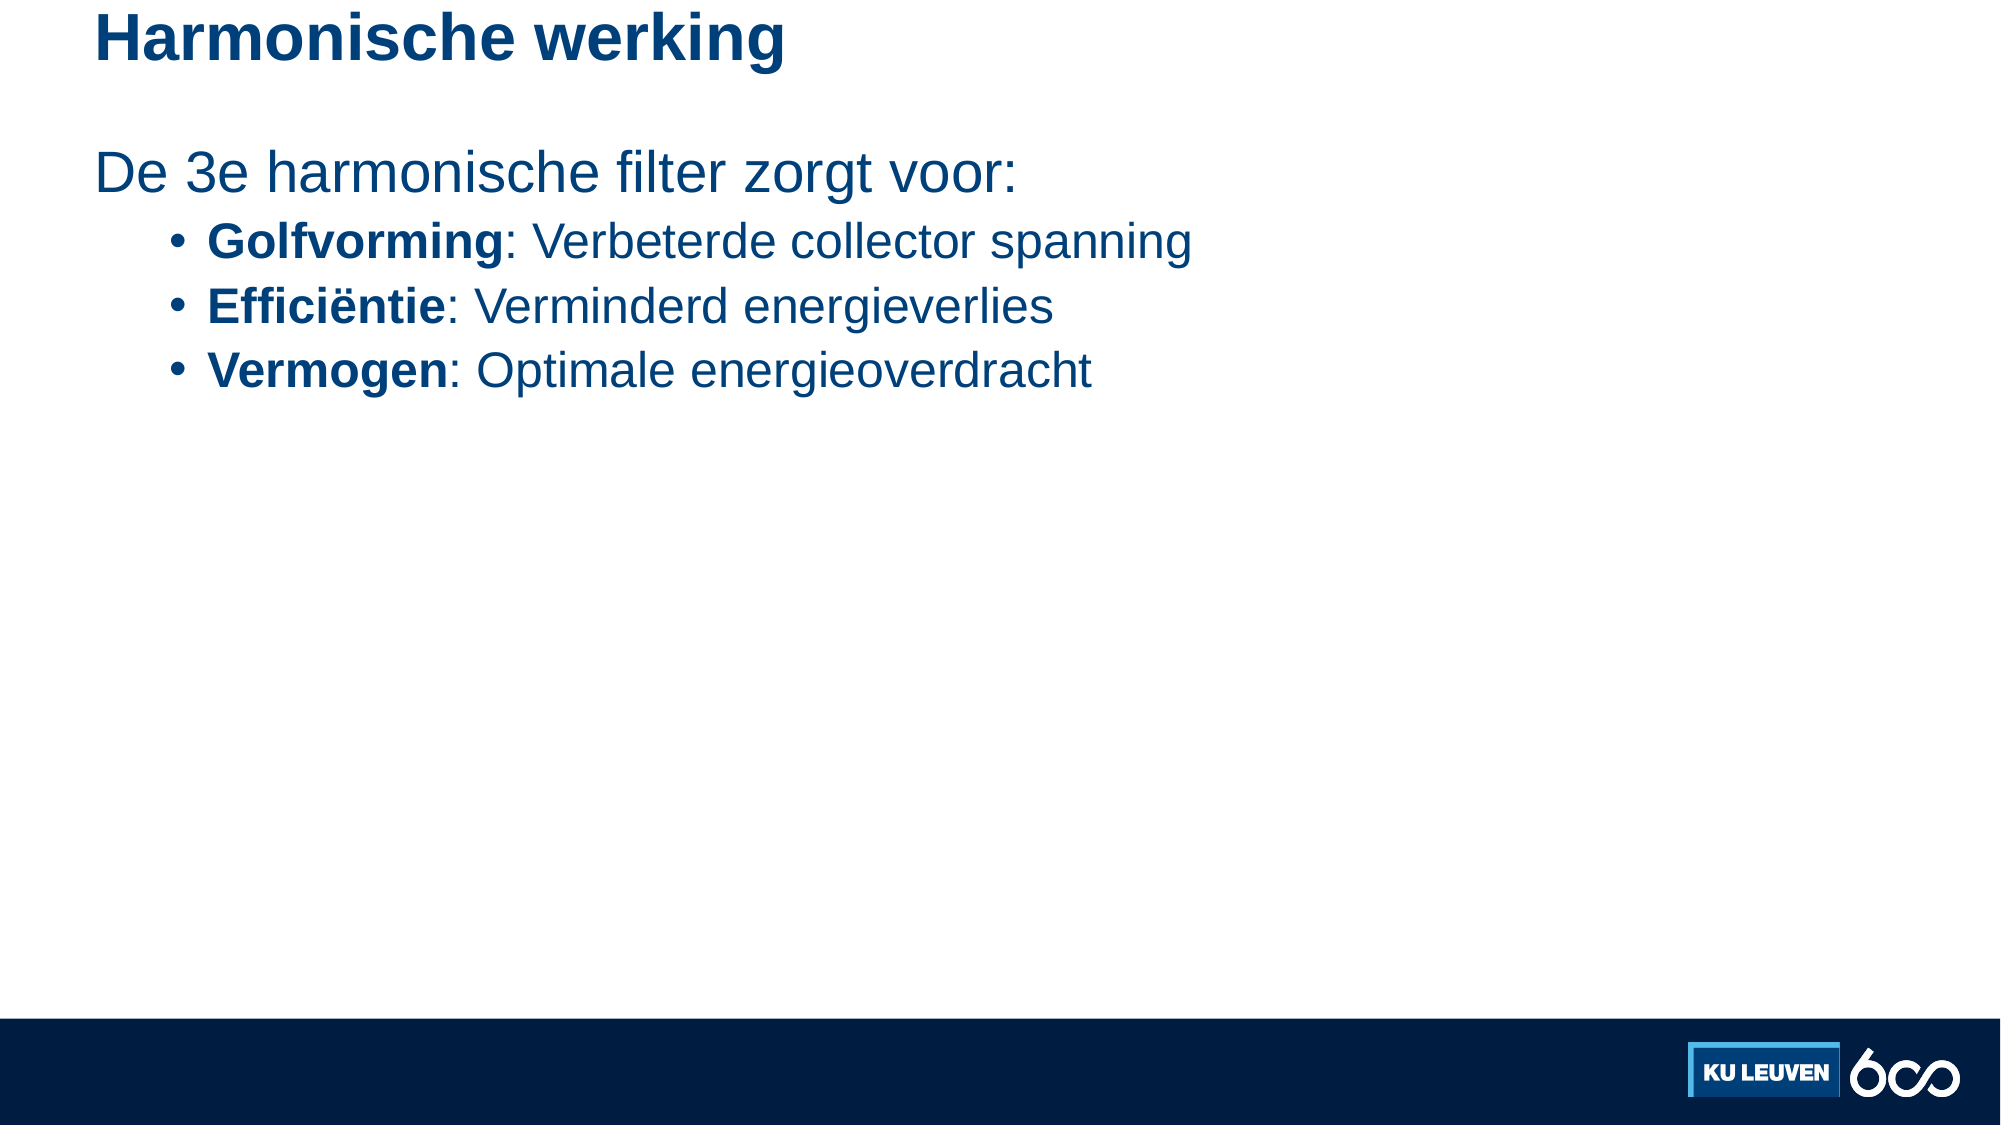

# Harmonische werking
De 3e harmonische filter zorgt voor:
Golfvorming: Verbeterde collector spanning
Efficiëntie: Verminderd energieverlies
Vermogen: Optimale energieoverdracht